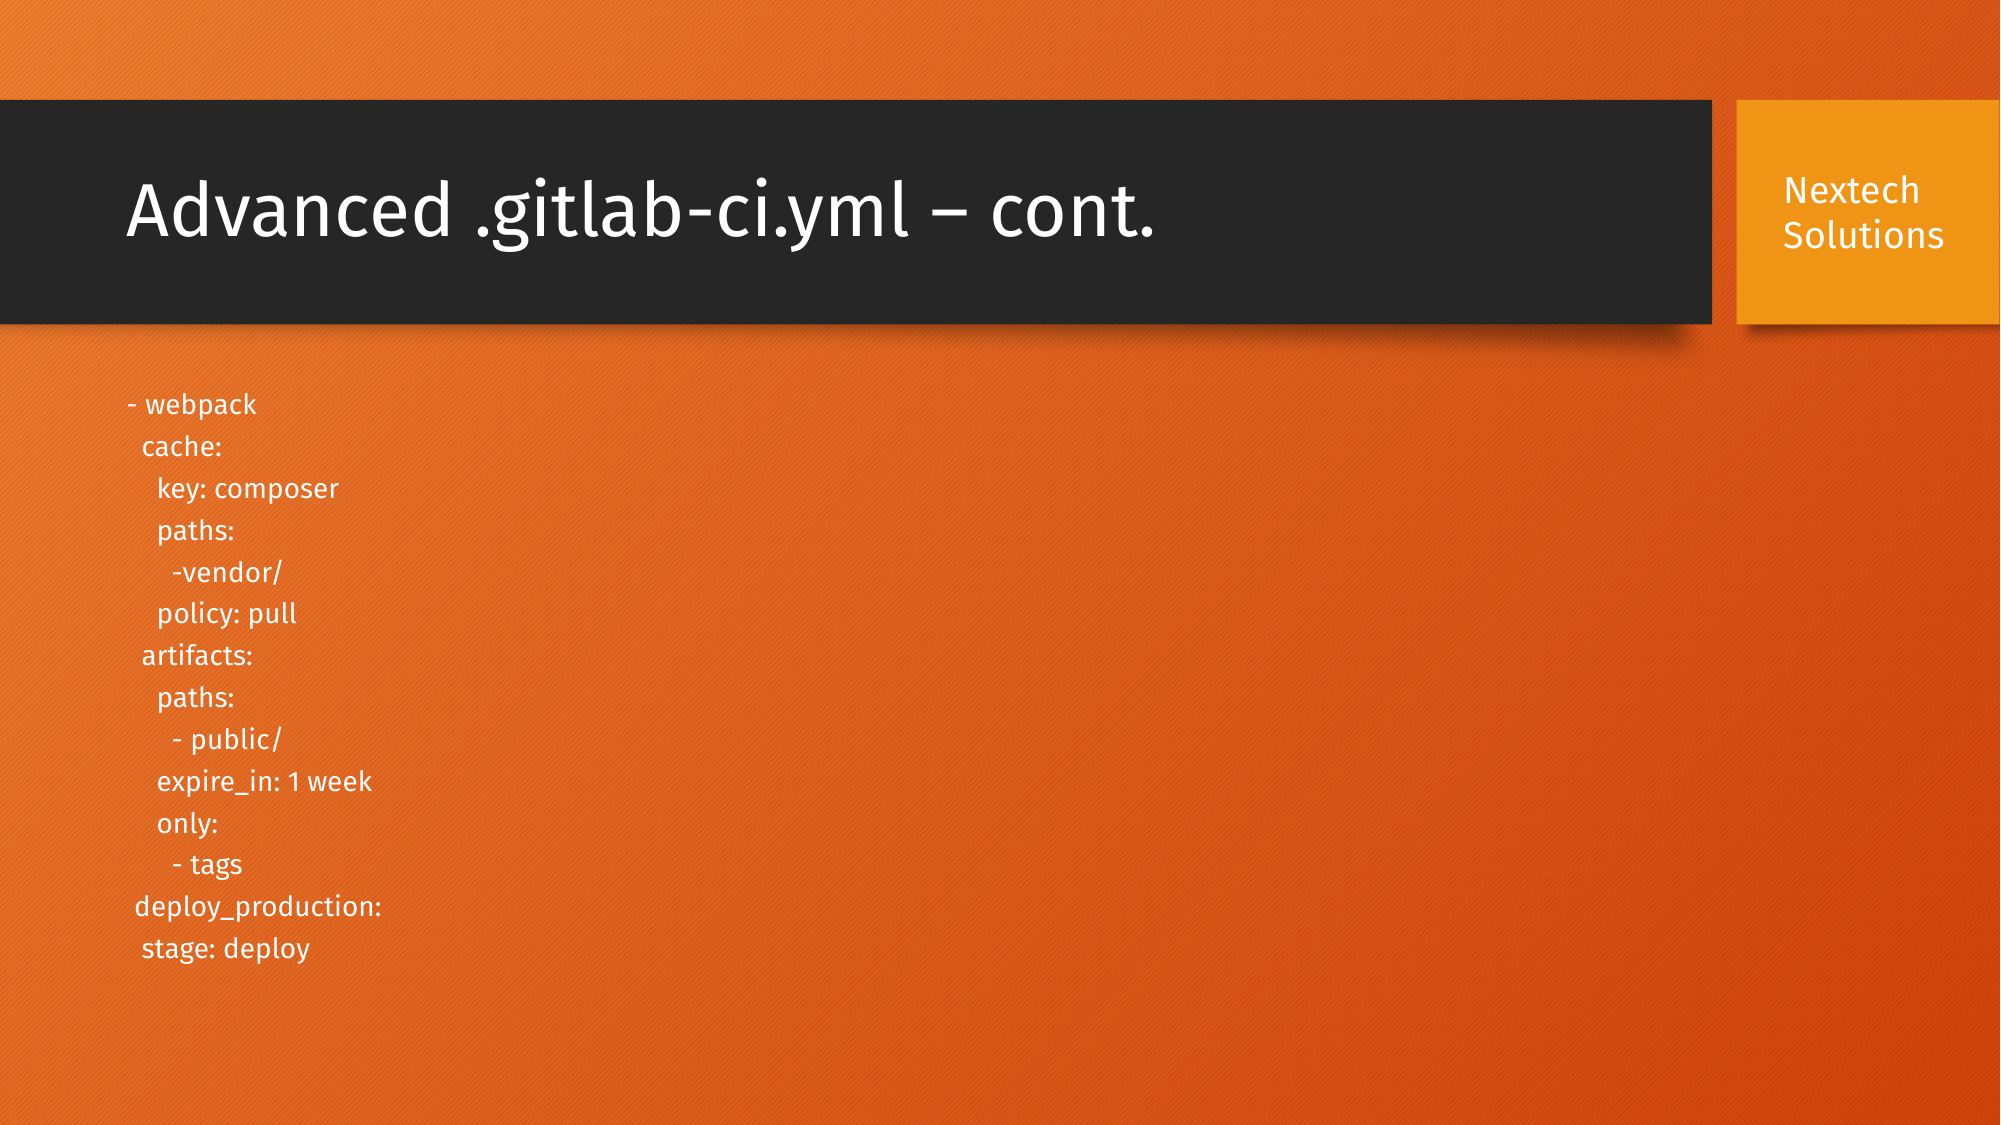

# Advanced .gitlab-ci.yml – cont.
Nextech Solutions
- webpack
  cache:
    key: composer
    paths:
      -vendor/
    policy: pull
  artifacts:
    paths:
      - public/
    expire_in: 1 week
    only:
      - tags
 deploy_production:
  stage: deploy